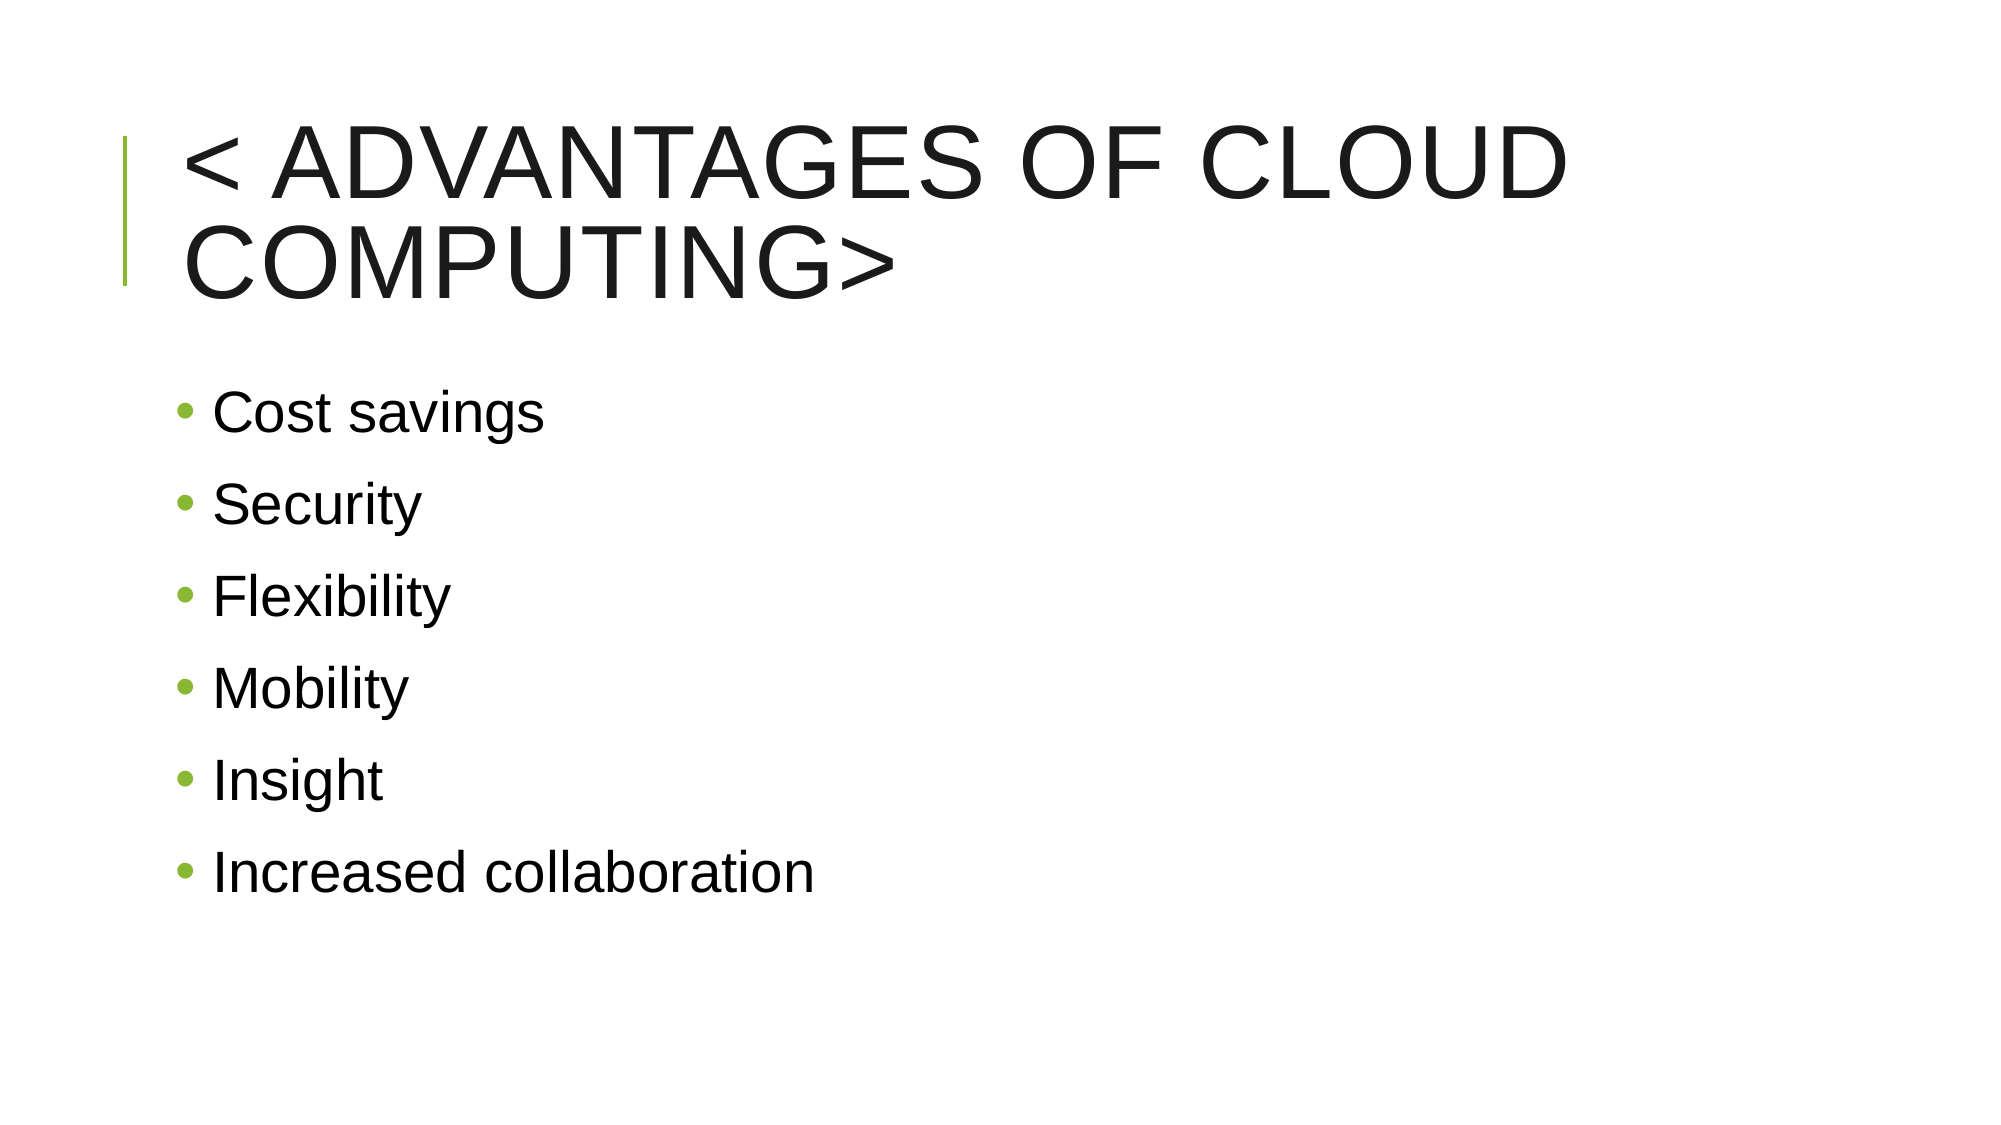

# < Advantages of Cloud Computing>
 Cost savings
 Security
 Flexibility
 Mobility
 Insight
 Increased collaboration